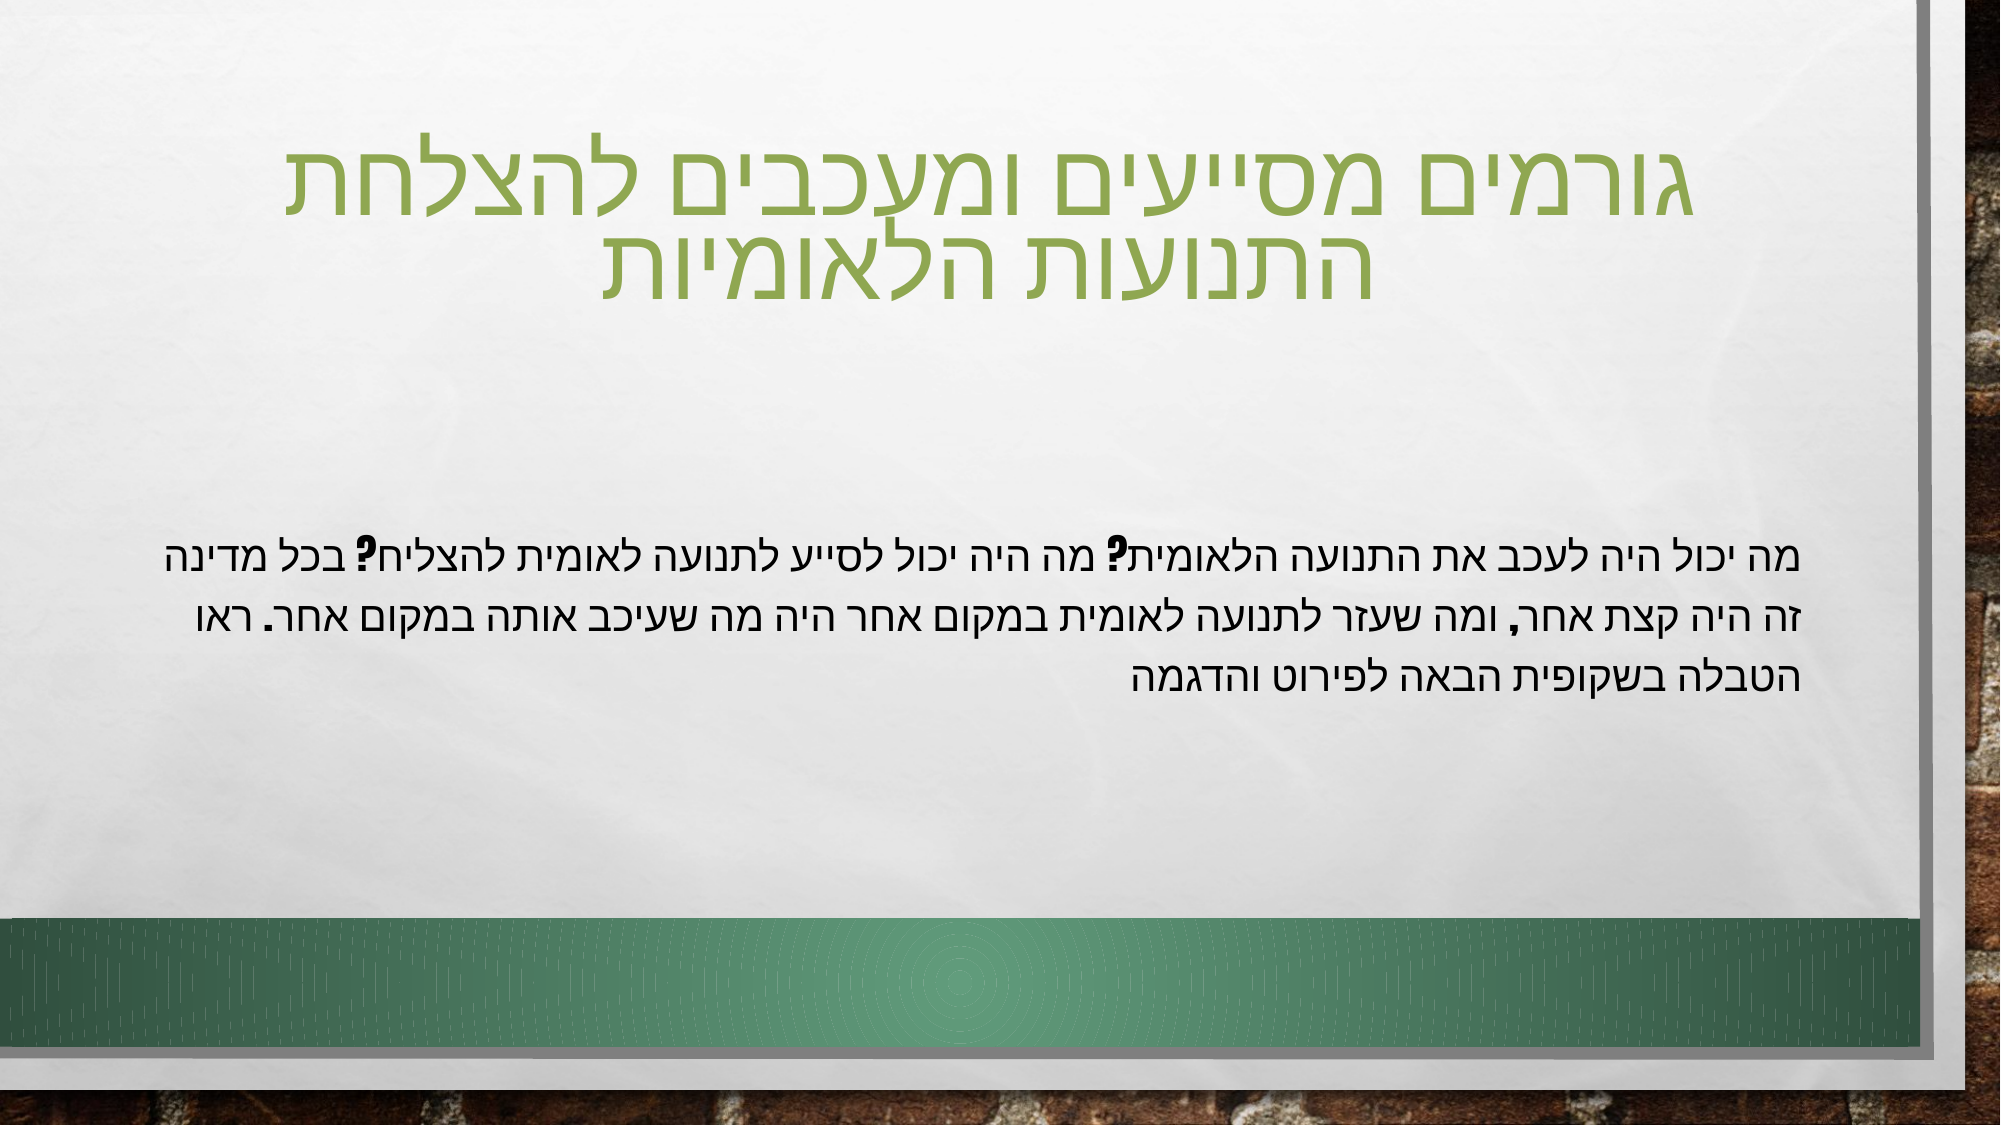

גורמים מסייעים ומעכבים להצלחת התנועות הלאומיות
מה יכול היה לעכב את התנועה הלאומית? מה היה יכול לסייע לתנועה לאומית להצליח? בכל מדינה זה היה קצת אחר, ומה שעזר לתנועה לאומית במקום אחר היה מה שעיכב אותה במקום אחר. ראו הטבלה בשקופית הבאה לפירוט והדגמה